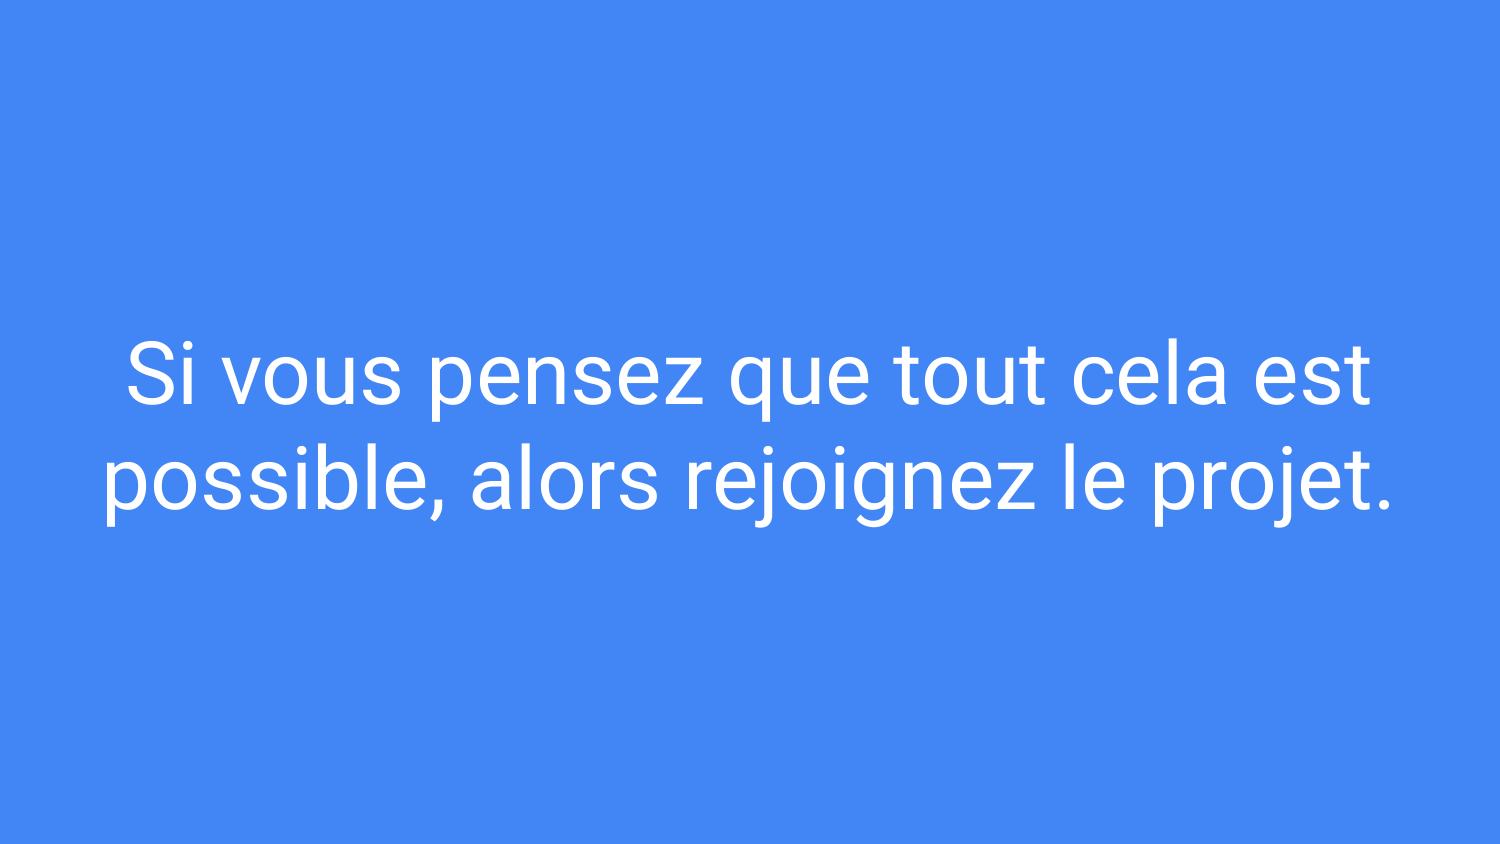

# Si vous pensez que tout cela est possible, alors rejoignez le projet.